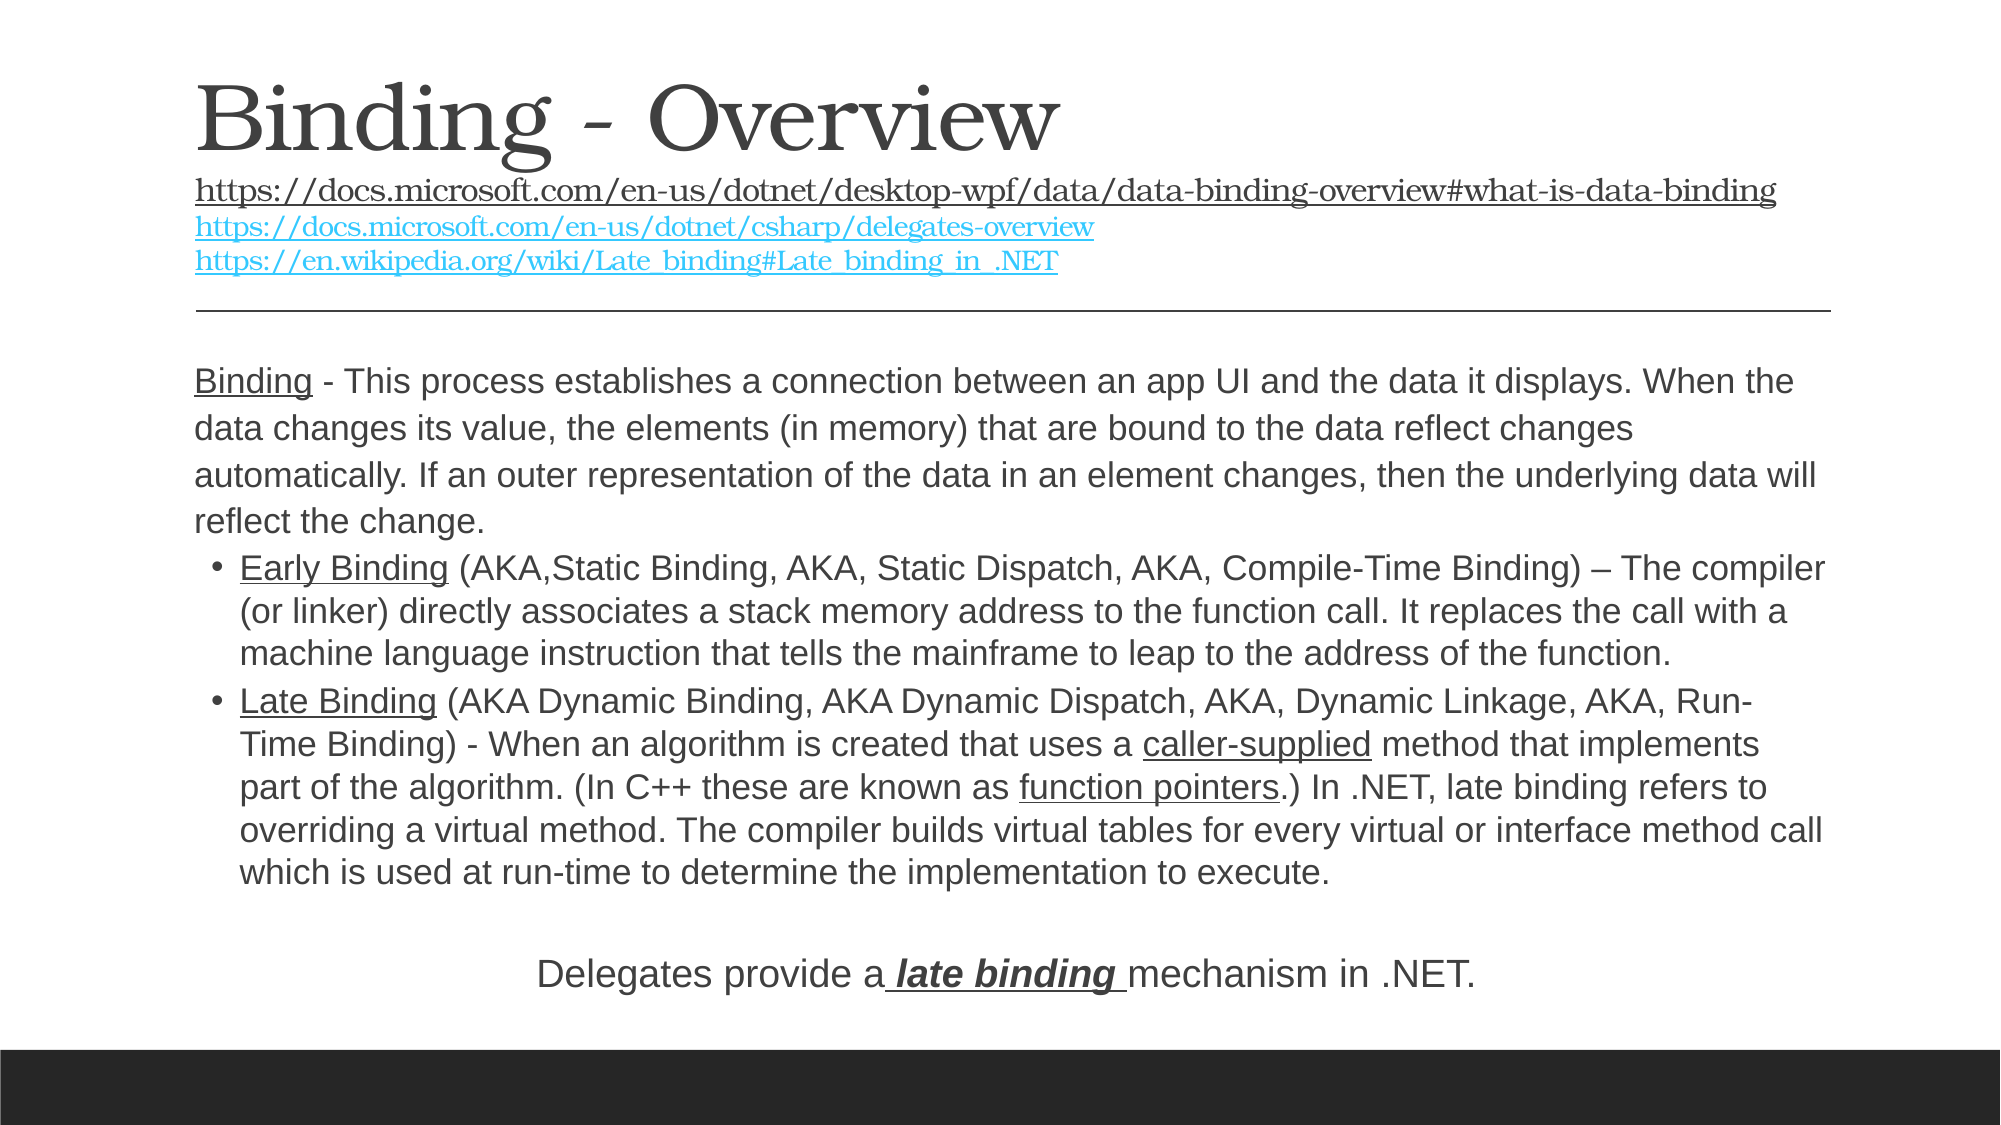

# Binding - Overview https://docs.microsoft.com/en-us/dotnet/desktop-wpf/data/data-binding-overview#what-is-data-binding https://docs.microsoft.com/en-us/dotnet/csharp/delegates-overview https://en.wikipedia.org/wiki/Late_binding#Late_binding_in_.NET
Binding - This process establishes a connection between an app UI and the data it displays. When the data changes its value, the elements (in memory) that are bound to the data reflect changes automatically. If an outer representation of the data in an element changes, then the underlying data will reflect the change.
Early Binding (AKA,Static Binding, AKA, Static Dispatch, AKA, Compile-Time Binding) – The compiler (or linker) directly associates a stack memory address to the function call. It replaces the call with a machine language instruction that tells the mainframe to leap to the address of the function.
Late Binding (AKA Dynamic Binding, AKA Dynamic Dispatch, AKA, Dynamic Linkage, AKA, Run-Time Binding) - When an algorithm is created that uses a caller-supplied method that implements part of the algorithm. (In C++ these are known as function pointers.) In .NET, late binding refers to overriding a virtual method. The compiler builds virtual tables for every virtual or interface method call which is used at run-time to determine the implementation to execute.

Delegates provide a late binding mechanism in .NET.